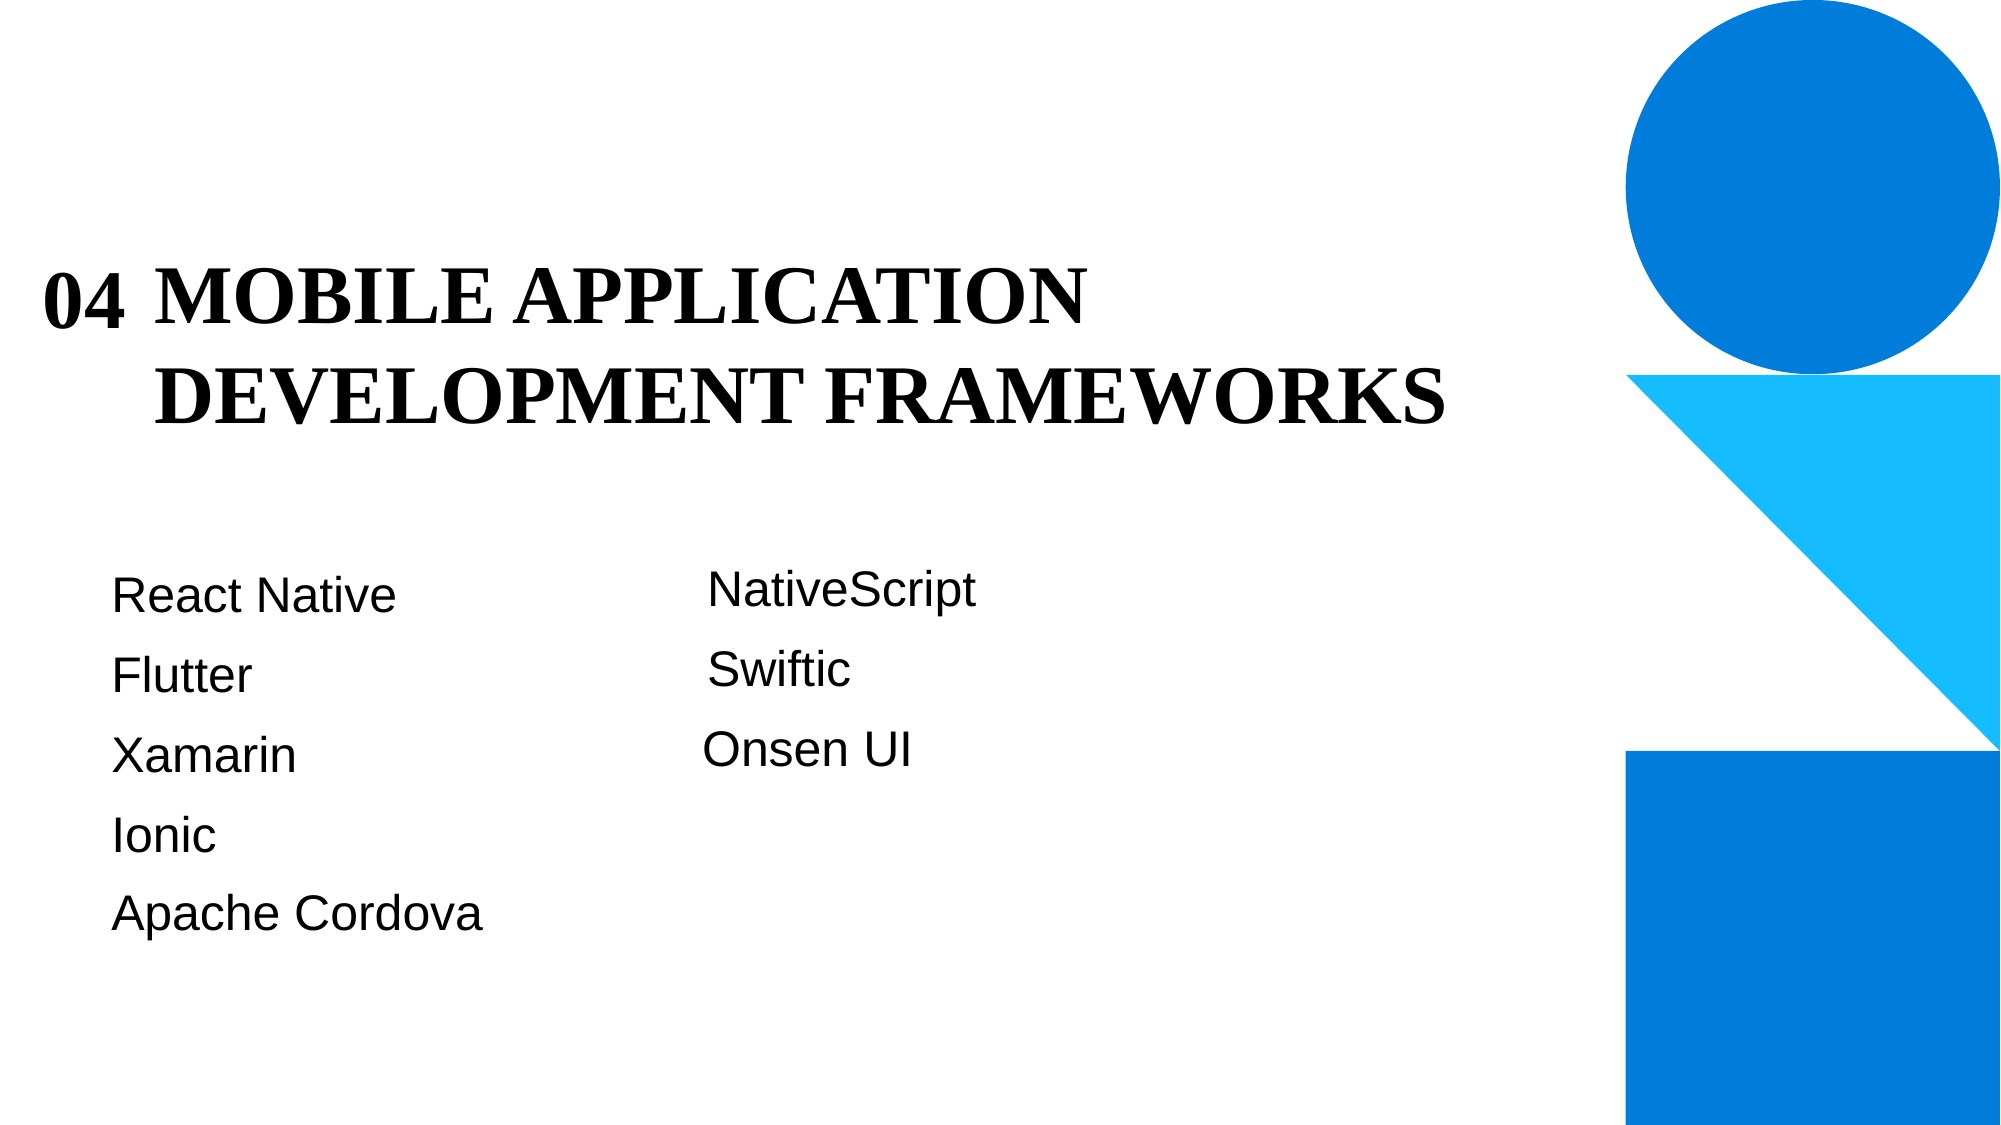

# MOBILE APPLICATION DEVELOPMENT FRAMEWORKS
04
NativeScript

React Native

Swiftic

Flutter

Onsen UI

Xamarin

Ionic

Apache Cordova